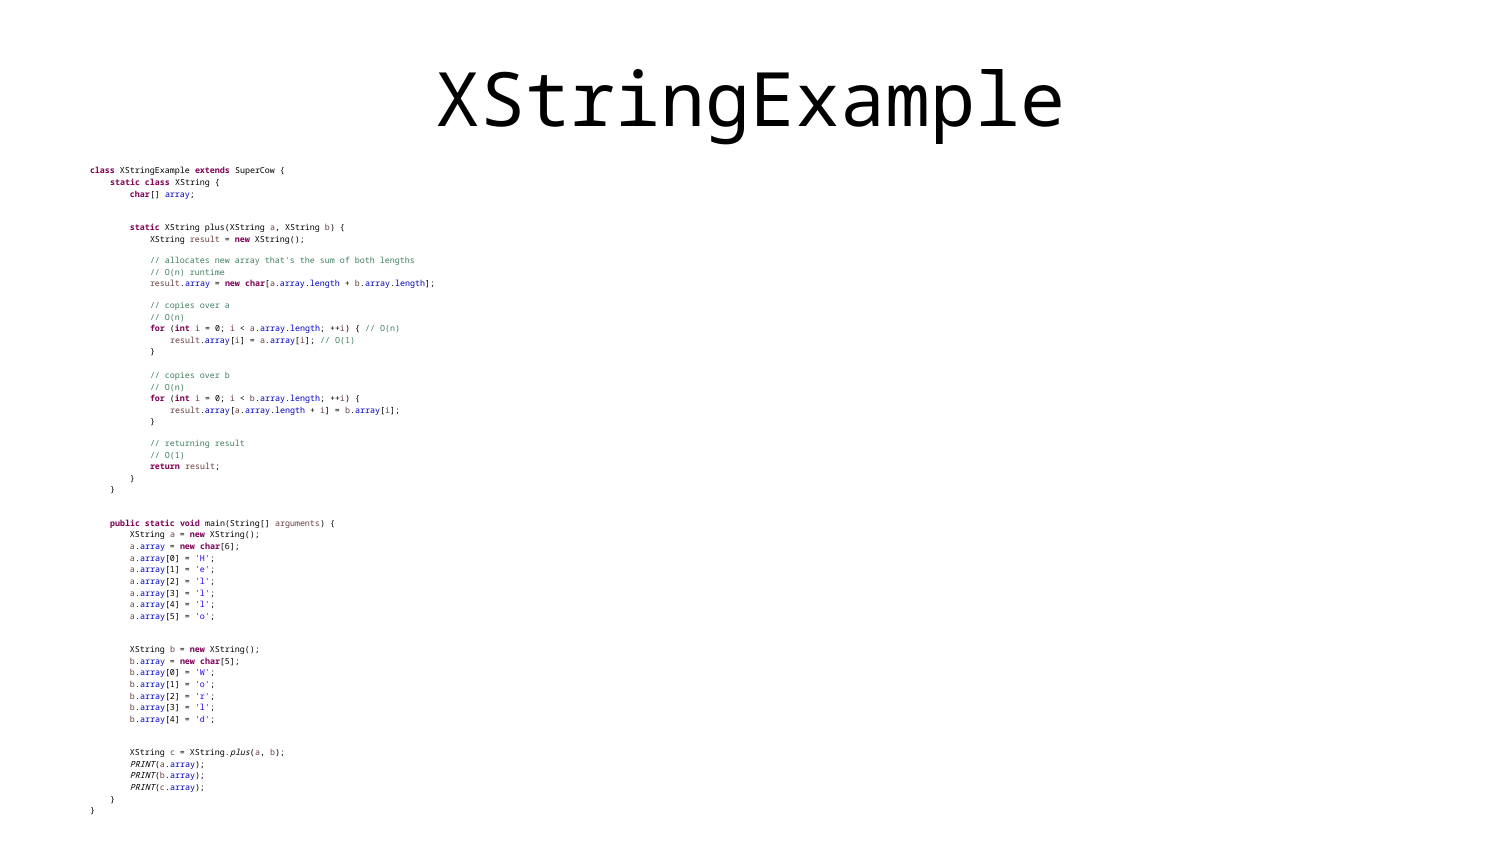

# XStringExample
class XStringExample extends SuperCow {
    static class XString {
        char[] array;

        static XString plus(XString a, XString b) {
            XString result = new XString();
            // allocates new array that's the sum of both lengths
            // O(n) runtime
            result.array = new char[a.array.length + b.array.length];
            // copies over a
            // O(n)
            for (int i = 0; i < a.array.length; ++i) { // O(n)
                result.array[i] = a.array[i]; // O(1)
            }

            // copies over b
            // O(n)
            for (int i = 0; i < b.array.length; ++i) {
                result.array[a.array.length + i] = b.array[i];
            }
            // returning result
            // O(1)
            return result;
        }
    }

    public static void main(String[] arguments) {
        XString a = new XString();
        a.array = new char[6];
        a.array[0] = 'H';
        a.array[1] = 'e';
        a.array[2] = 'l';
        a.array[3] = 'l';
        a.array[4] = 'l';
        a.array[5] = 'o';

        XString b = new XString();
        b.array = new char[5];
        b.array[0] = 'W';
        b.array[1] = 'o';
        b.array[2] = 'r';
        b.array[3] = 'l';
        b.array[4] = 'd';

        XString c = XString.plus(a, b);
        PRINT(a.array);
        PRINT(b.array);
        PRINT(c.array);
    }
}